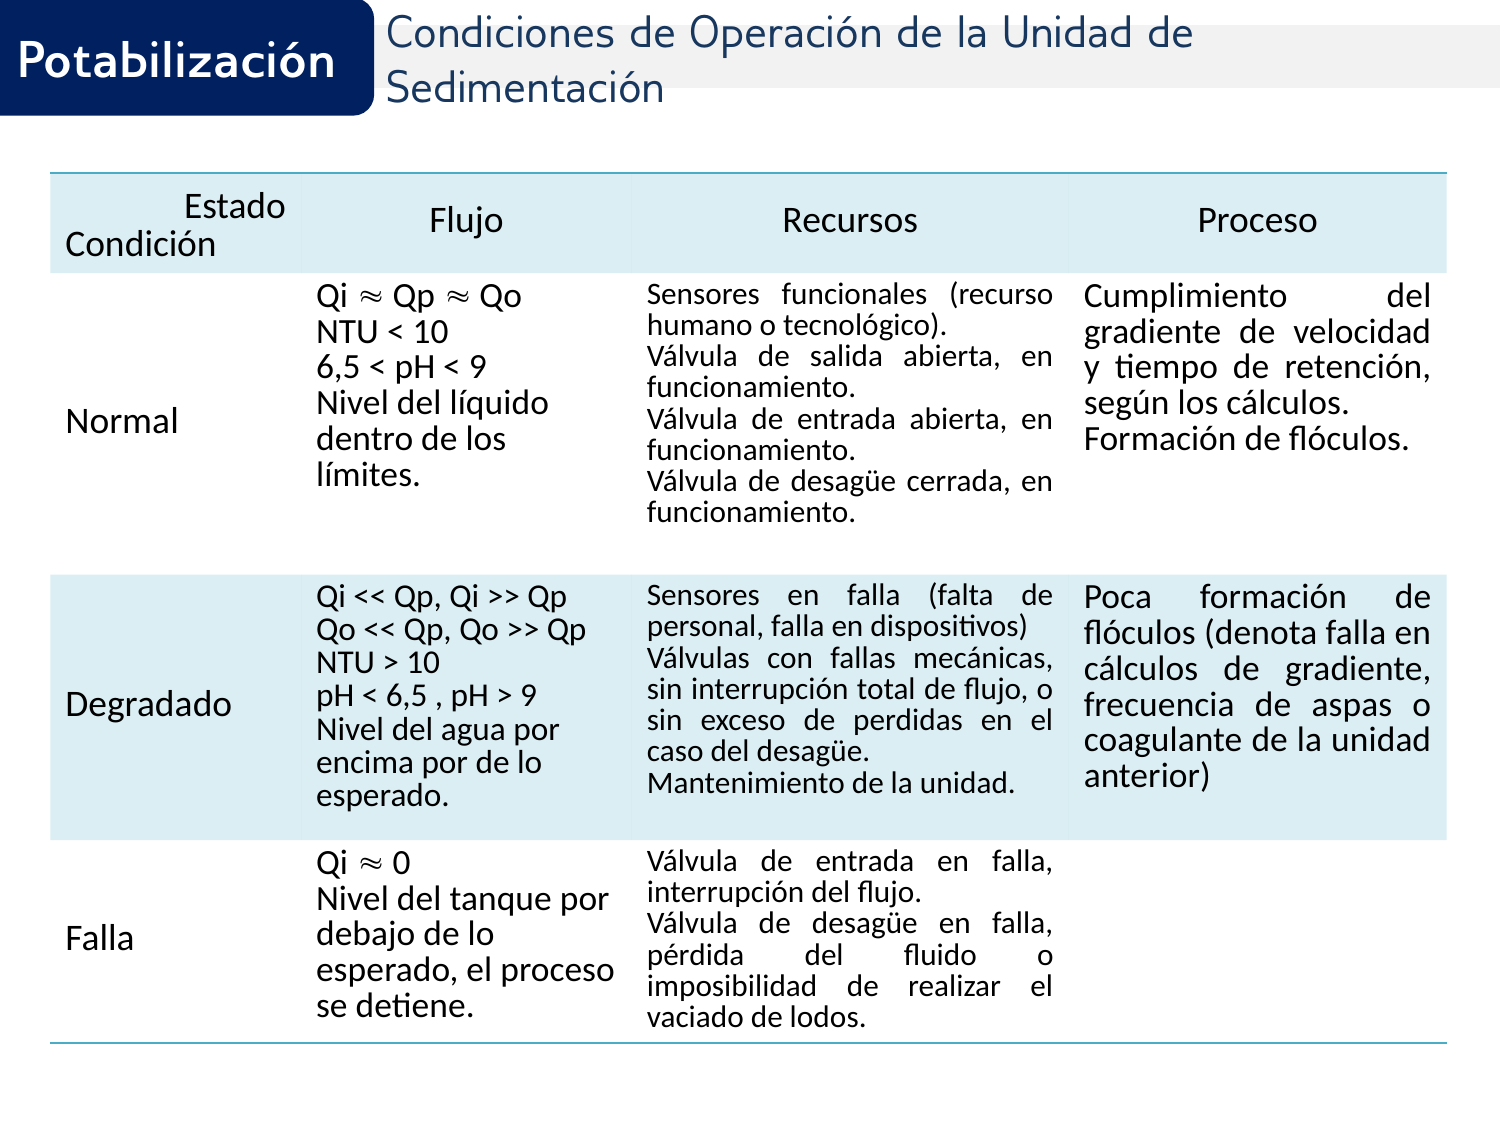

Potabilización

Condiciones de Operación de la Unidad de Sedimentación
| Estado Condición | Flujo | Recursos | Proceso |
| --- | --- | --- | --- |
| Normal | Qi ≈ Qp ≈ Qo NTU < 10 6,5 < pH < 9 Nivel del líquido dentro de los límites. | Sensores funcionales (recurso humano o tecnológico). Válvula de salida abierta, en funcionamiento. Válvula de entrada abierta, en funcionamiento. Válvula de desagüe cerrada, en funcionamiento. | Cumplimiento del gradiente de velocidad y tiempo de retención, según los cálculos. Formación de flóculos. |
| Degradado | Qi << Qp, Qi >> Qp Qo << Qp, Qo >> Qp NTU > 10 pH < 6,5 , pH > 9 Nivel del agua por encima por de lo esperado. | Sensores en falla (falta de personal, falla en dispositivos) Válvulas con fallas mecánicas, sin interrupción total de flujo, o sin exceso de perdidas en el caso del desagüe. Mantenimiento de la unidad. | Poca formación de flóculos (denota falla en cálculos de gradiente, frecuencia de aspas o coagulante de la unidad anterior) |
| Falla | Qi ≈ 0 Nivel del tanque por debajo de lo esperado, el proceso se detiene. | Válvula de entrada en falla, interrupción del flujo. Válvula de desagüe en falla, pérdida del fluido o imposibilidad de realizar el vaciado de lodos. |  |